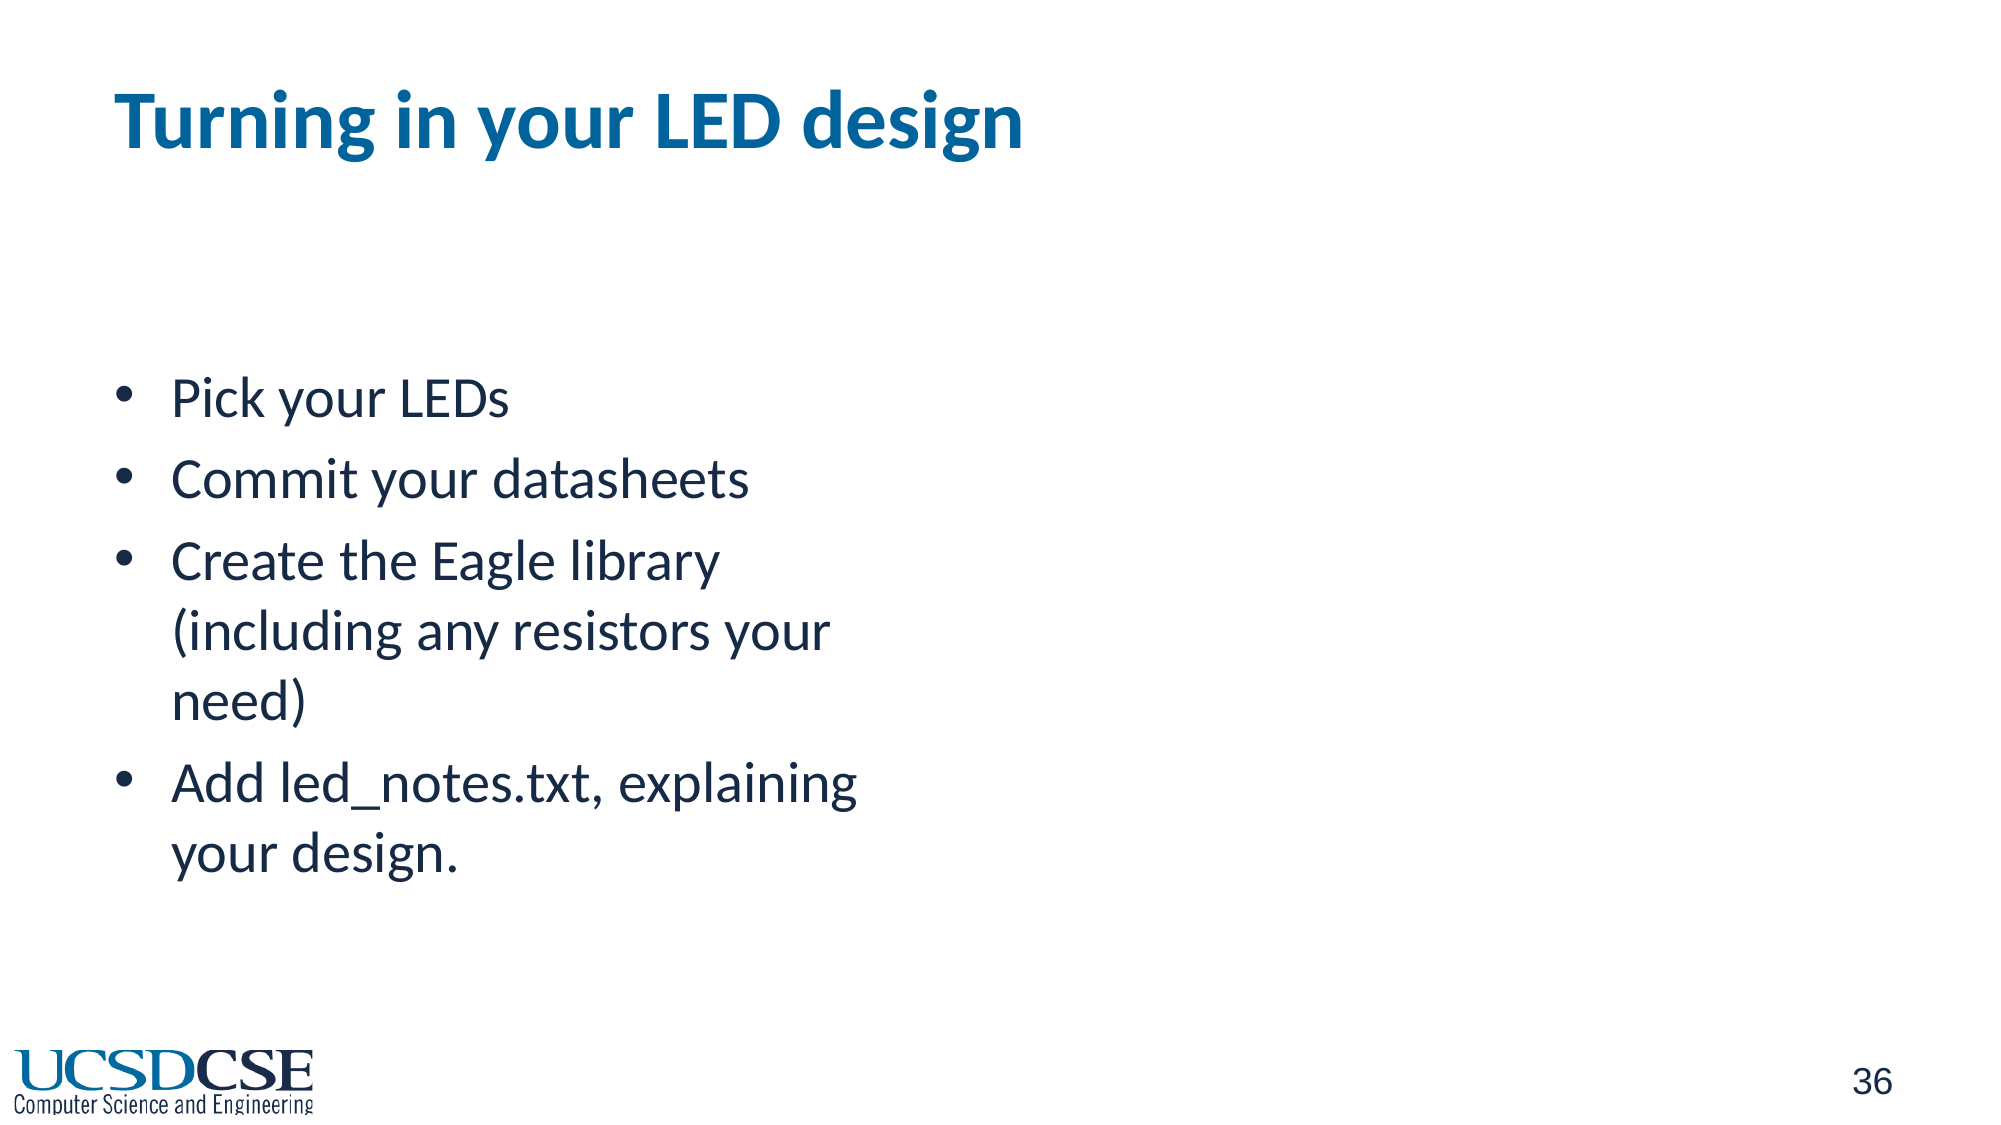

# Turning in your LED design
Pick your LEDs
Commit your datasheets
Create the Eagle library (including any resistors your need)
Add led_notes.txt, explaining your design.